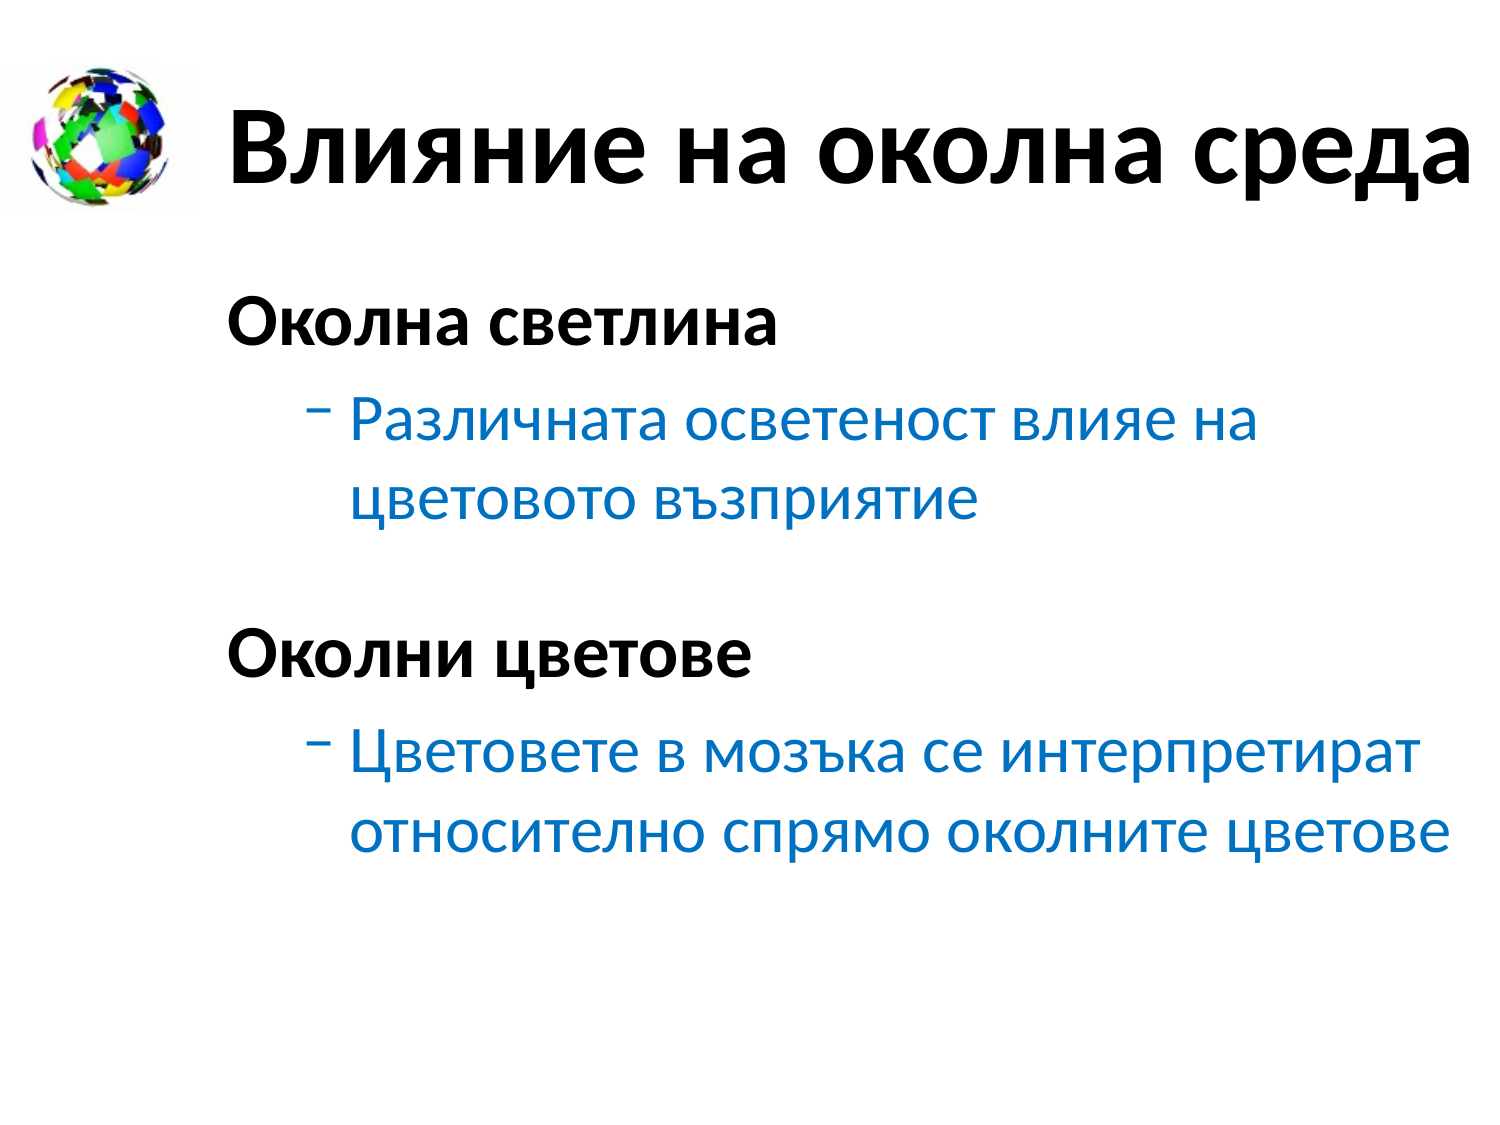

# Влияние на околна среда
Околна светлина
Различната осветеност влияе на цветовото възприятие

Околни цветове
Цветовете в мозъка се интерпретират относително спрямо околните цветове